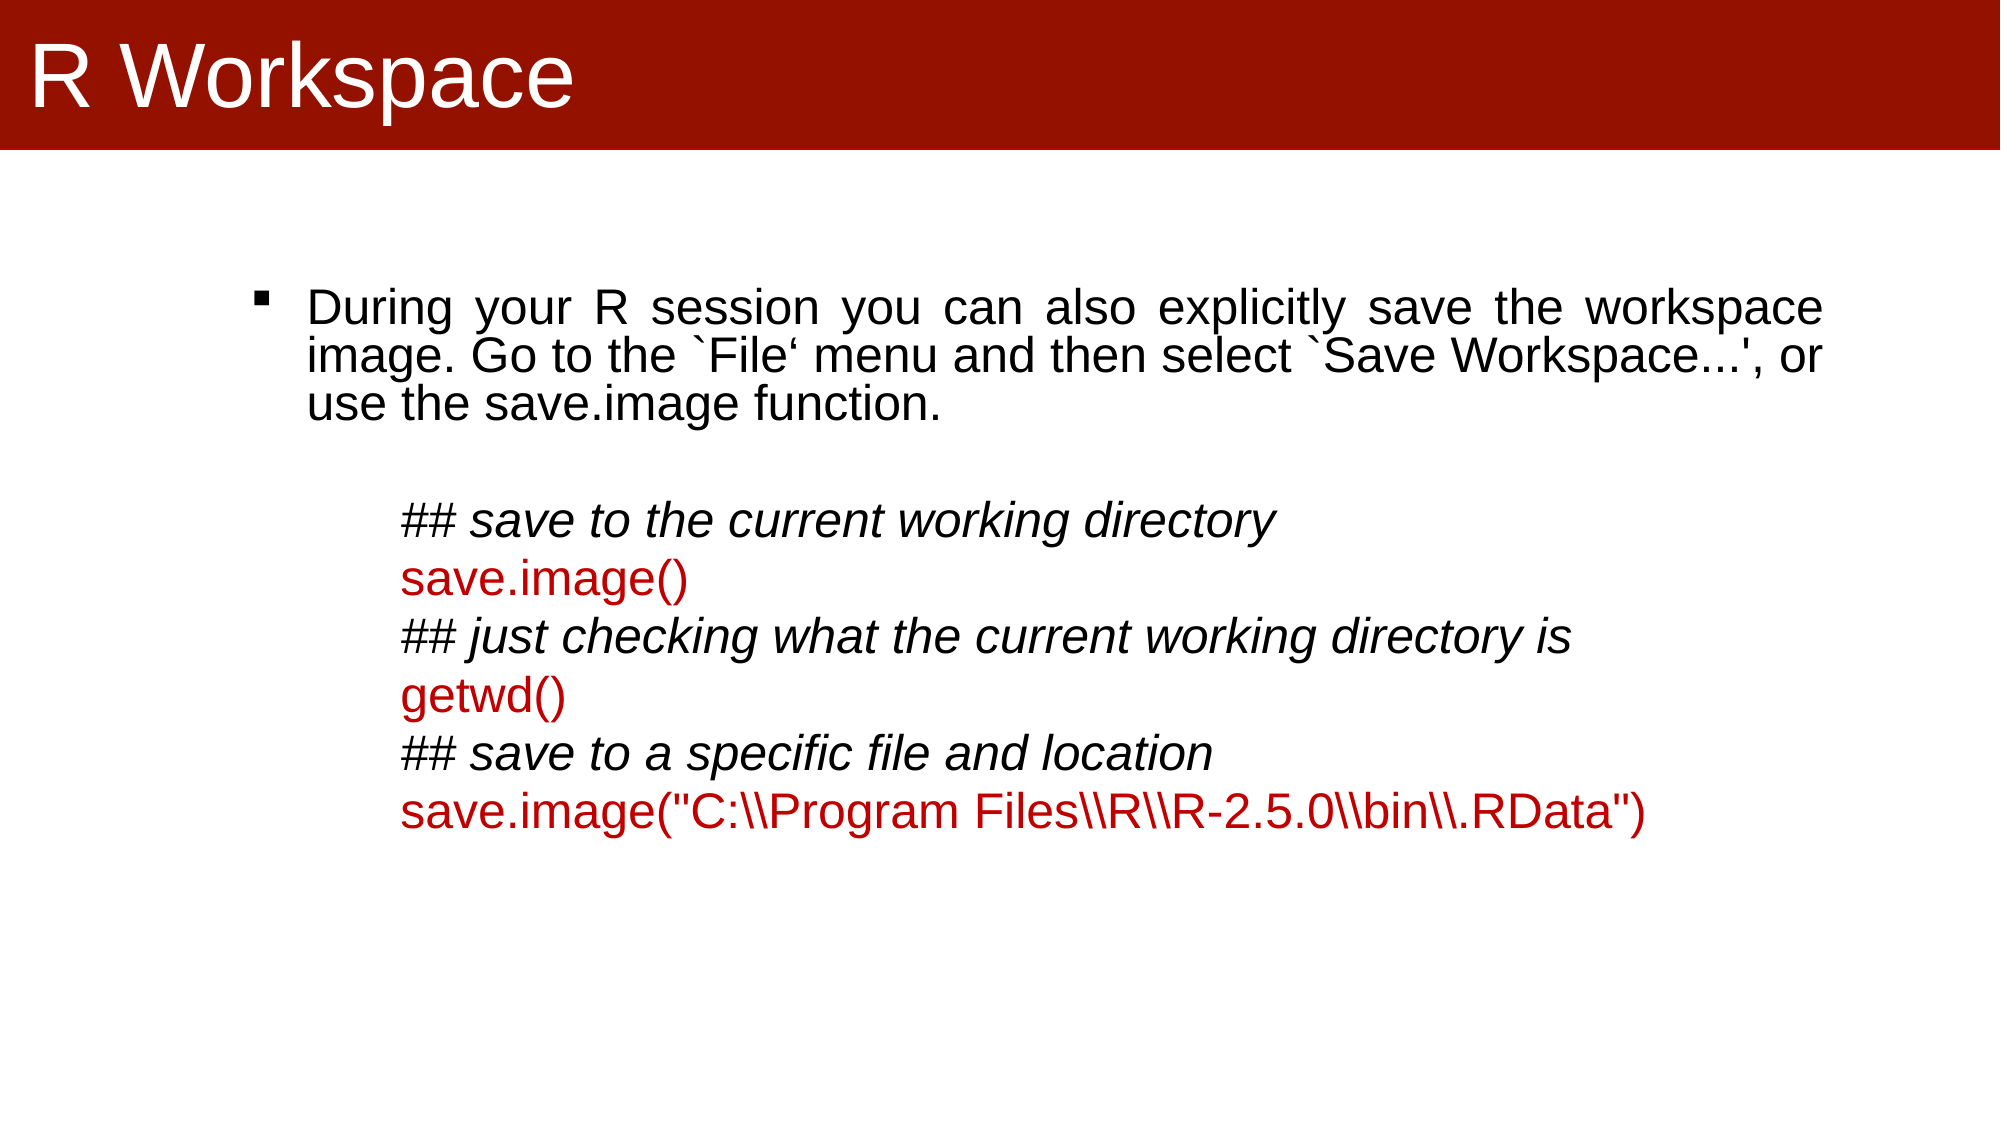

R Workspace
During your R session you can also explicitly save the workspace image. Go to the `File‘ menu and then select `Save Workspace...', or use the save.image function.

## save to the current working directory
save.image()
## just checking what the current working directory is
getwd()
## save to a specific file and location
save.image("C:\\Program Files\\R\\R-2.5.0\\bin\\.RData")